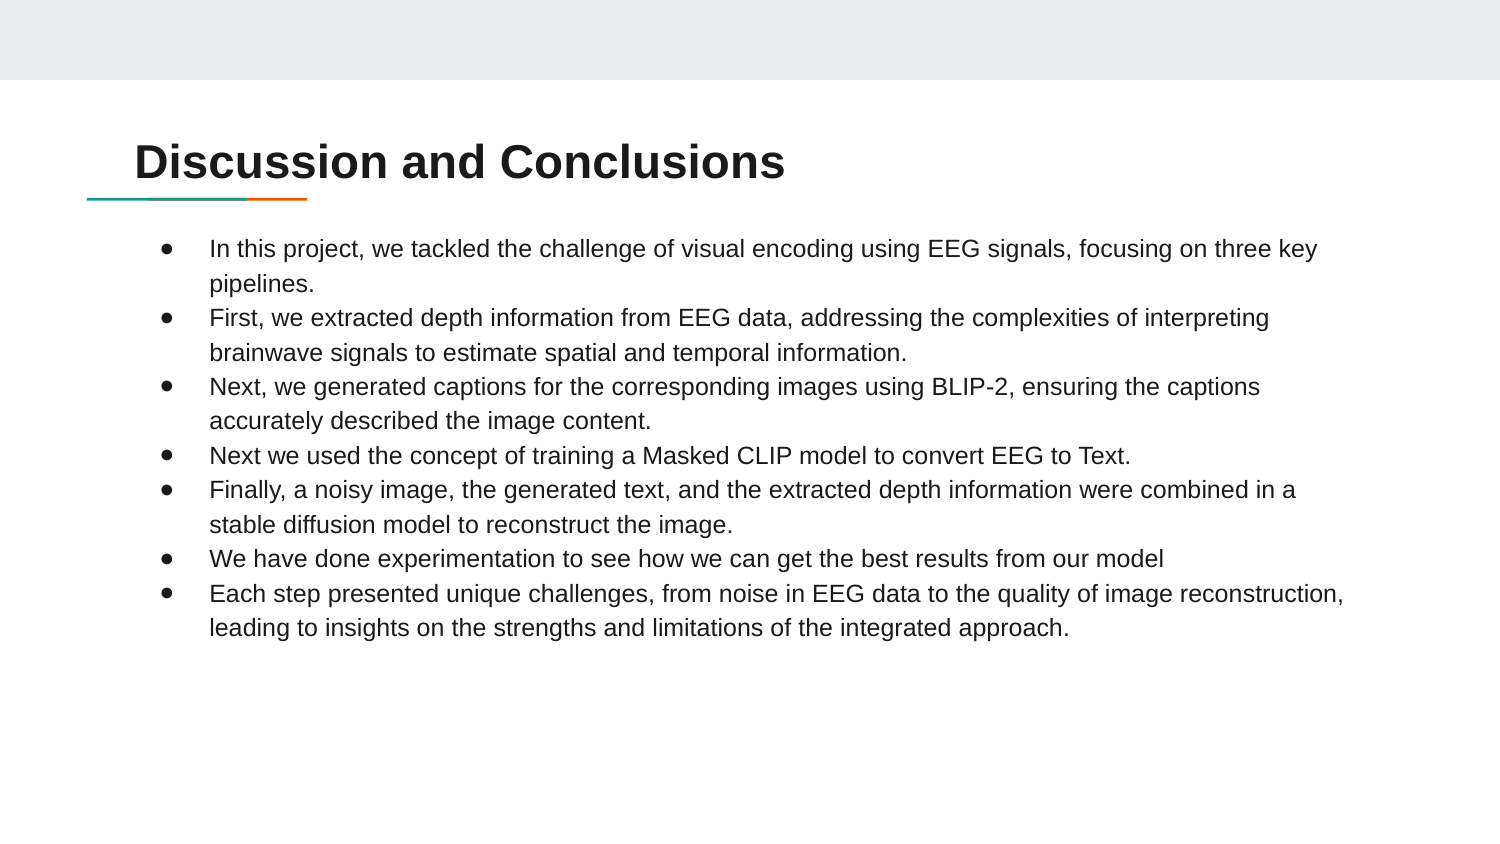

# Discussion and Conclusions
In this project, we tackled the challenge of visual encoding using EEG signals, focusing on three key pipelines.
First, we extracted depth information from EEG data, addressing the complexities of interpreting brainwave signals to estimate spatial and temporal information.
Next, we generated captions for the corresponding images using BLIP-2, ensuring the captions accurately described the image content.
Next we used the concept of training a Masked CLIP model to convert EEG to Text.
Finally, a noisy image, the generated text, and the extracted depth information were combined in a stable diffusion model to reconstruct the image.
We have done experimentation to see how we can get the best results from our model
Each step presented unique challenges, from noise in EEG data to the quality of image reconstruction, leading to insights on the strengths and limitations of the integrated approach.